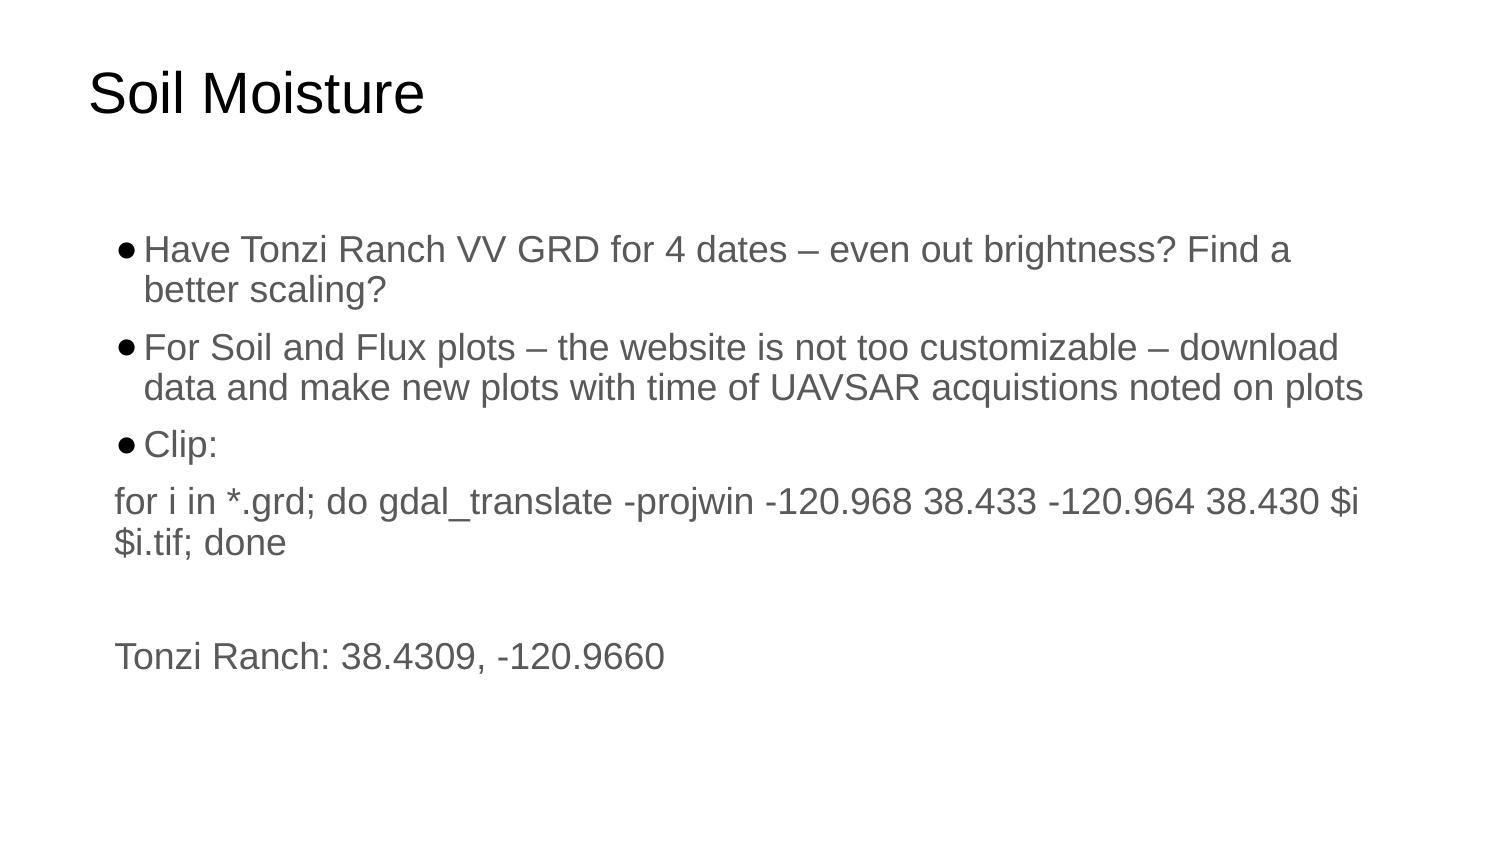

# Soil Moisture
Have Tonzi Ranch VV GRD for 4 dates – even out brightness? Find a better scaling?
For Soil and Flux plots – the website is not too customizable – download data and make new plots with time of UAVSAR acquistions noted on plots
Clip:
for i in *.grd; do gdal_translate -projwin -120.968 38.433 -120.964 38.430 $i $i.tif; done

Tonzi Ranch: 38.4309, -120.9660